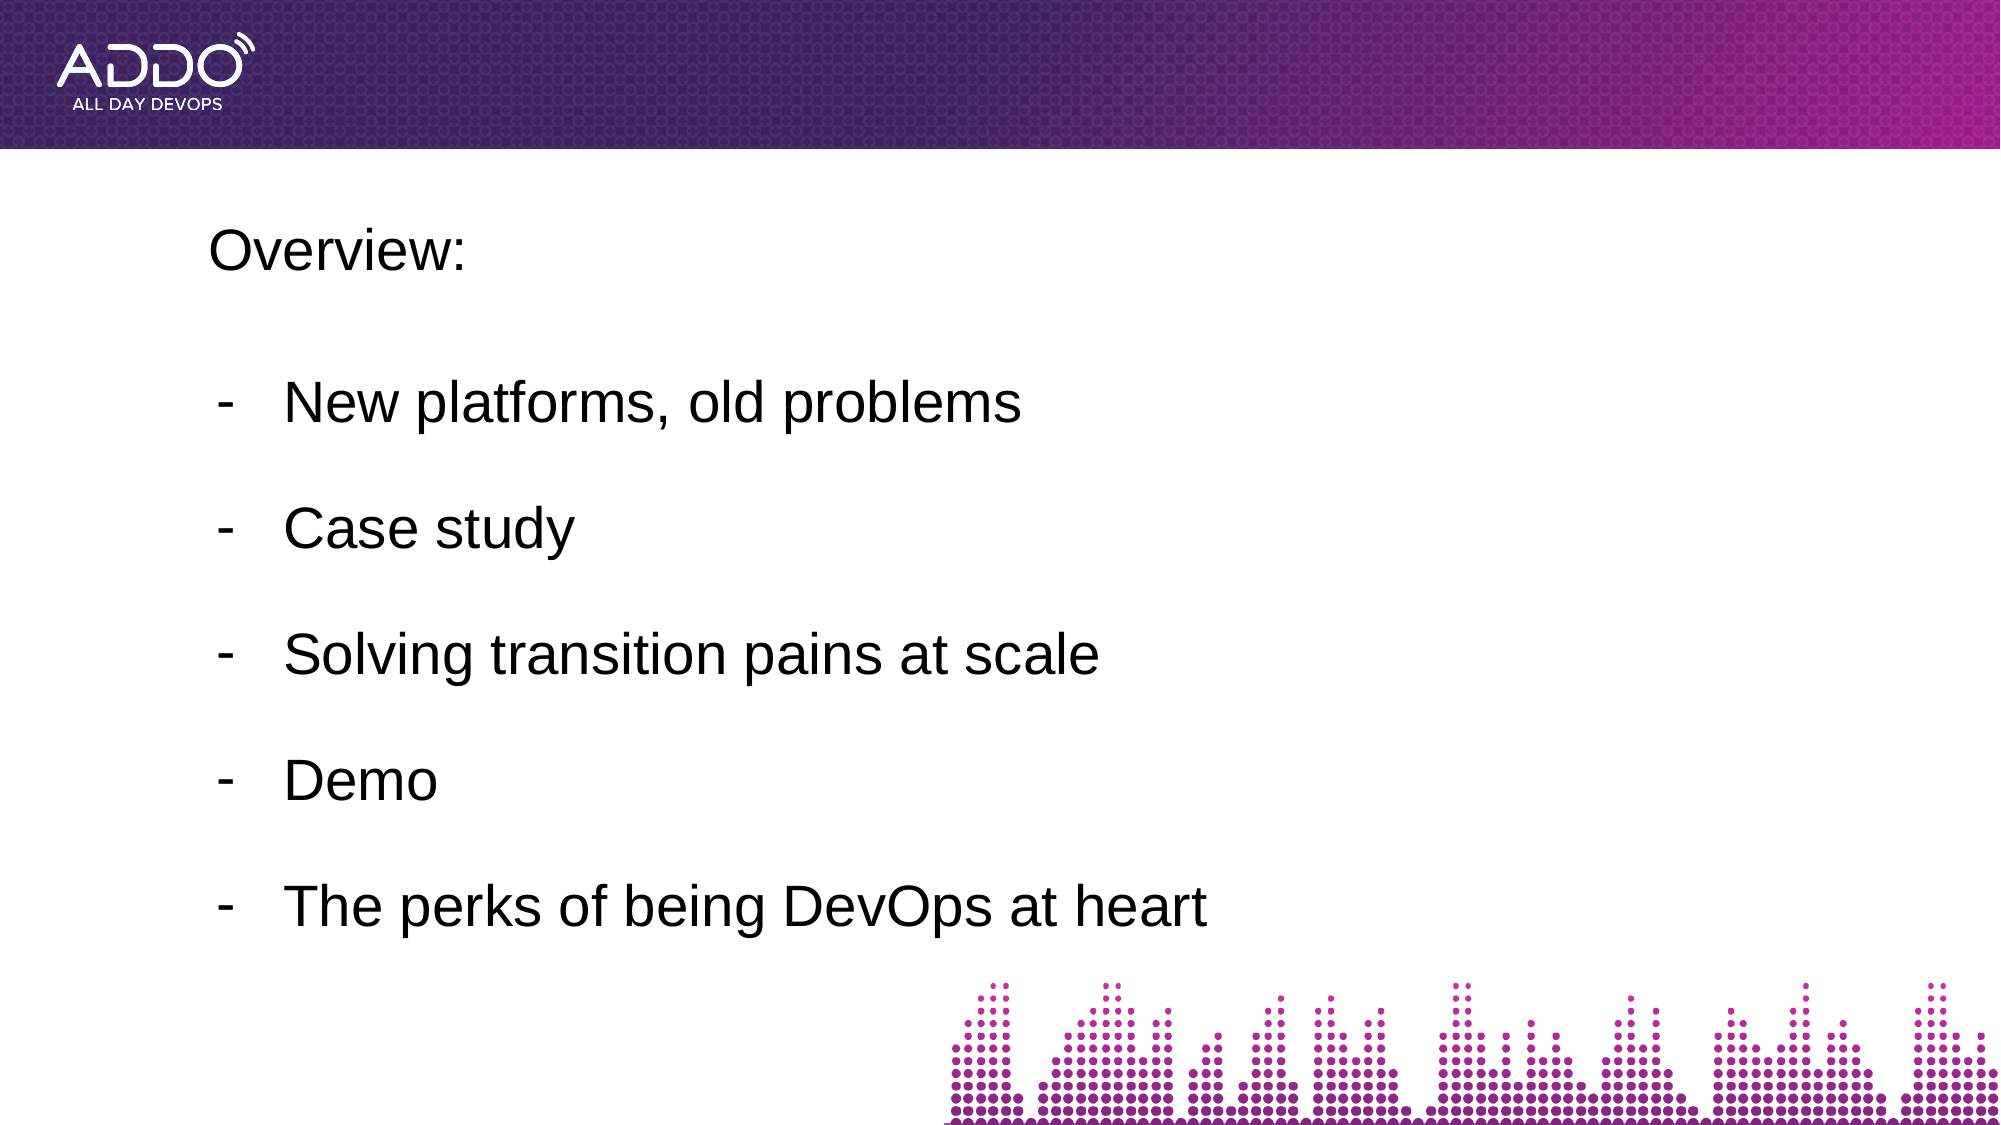

# Overview:

New platforms, old problems

Case study

Solving transition pains at scale

Demo

The perks of being DevOps at heart